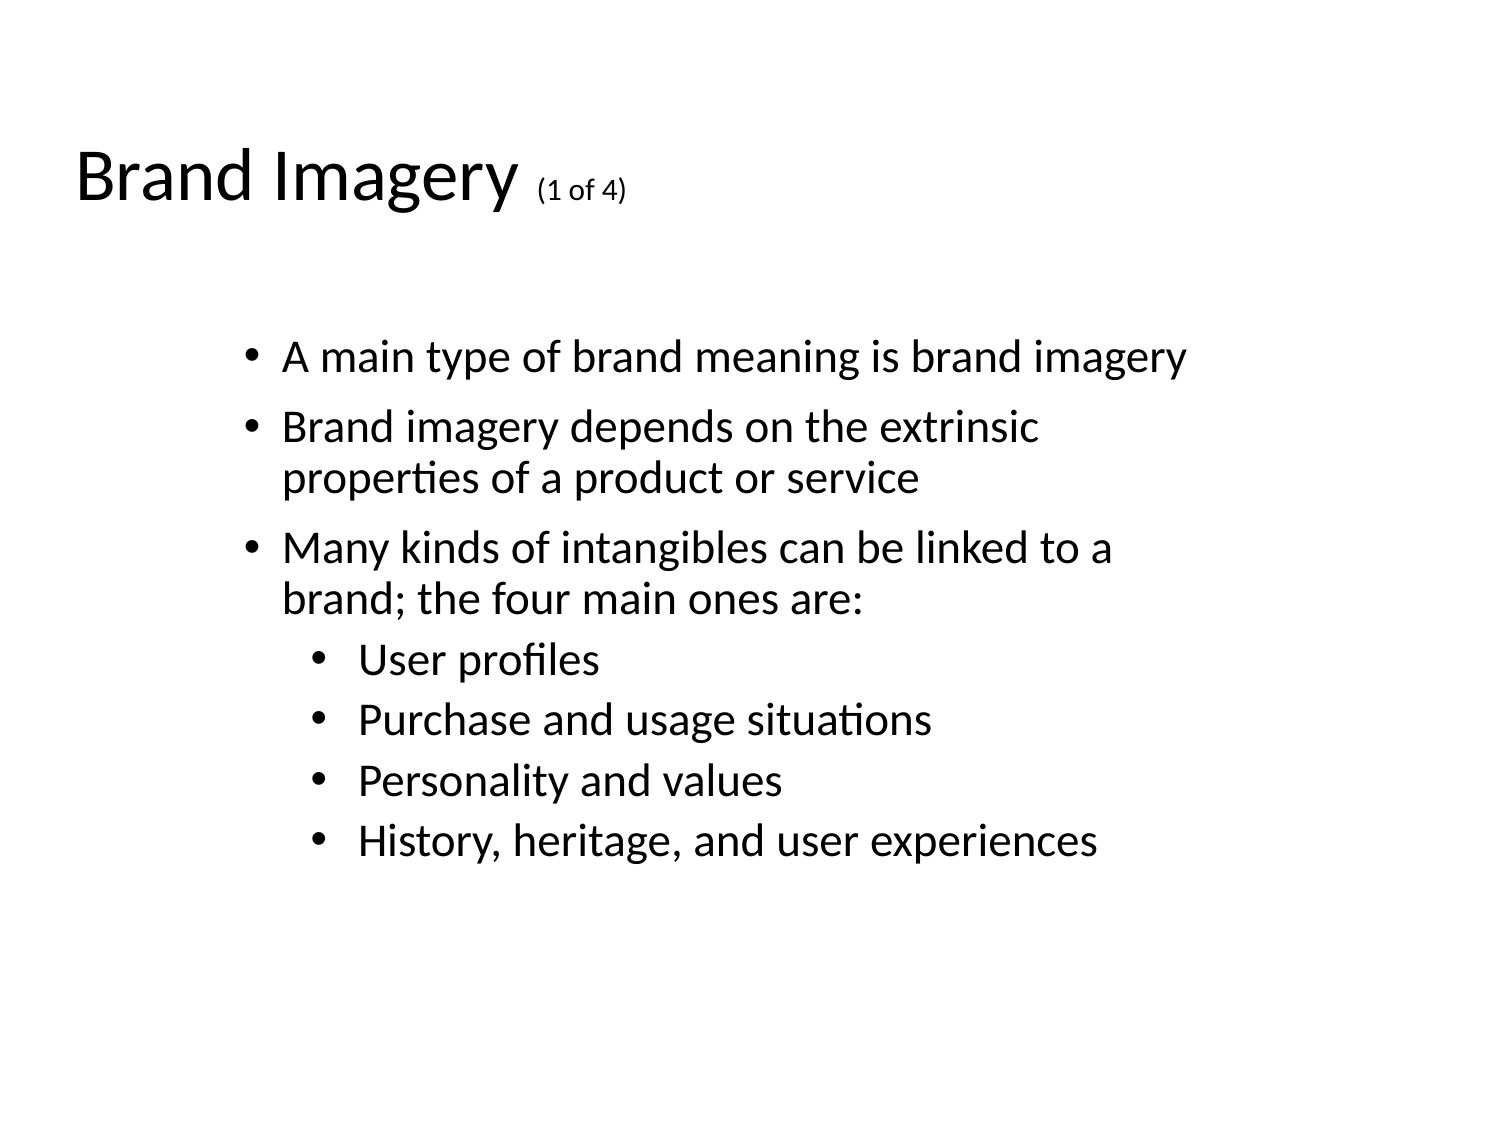

# Brand Imagery (1 of 4)
A main type of brand meaning is brand imagery
Brand imagery depends on the extrinsic properties of a product or service
Many kinds of intangibles can be linked to a brand; the four main ones are:
User profiles
Purchase and usage situations
Personality and values
History, heritage, and user experiences